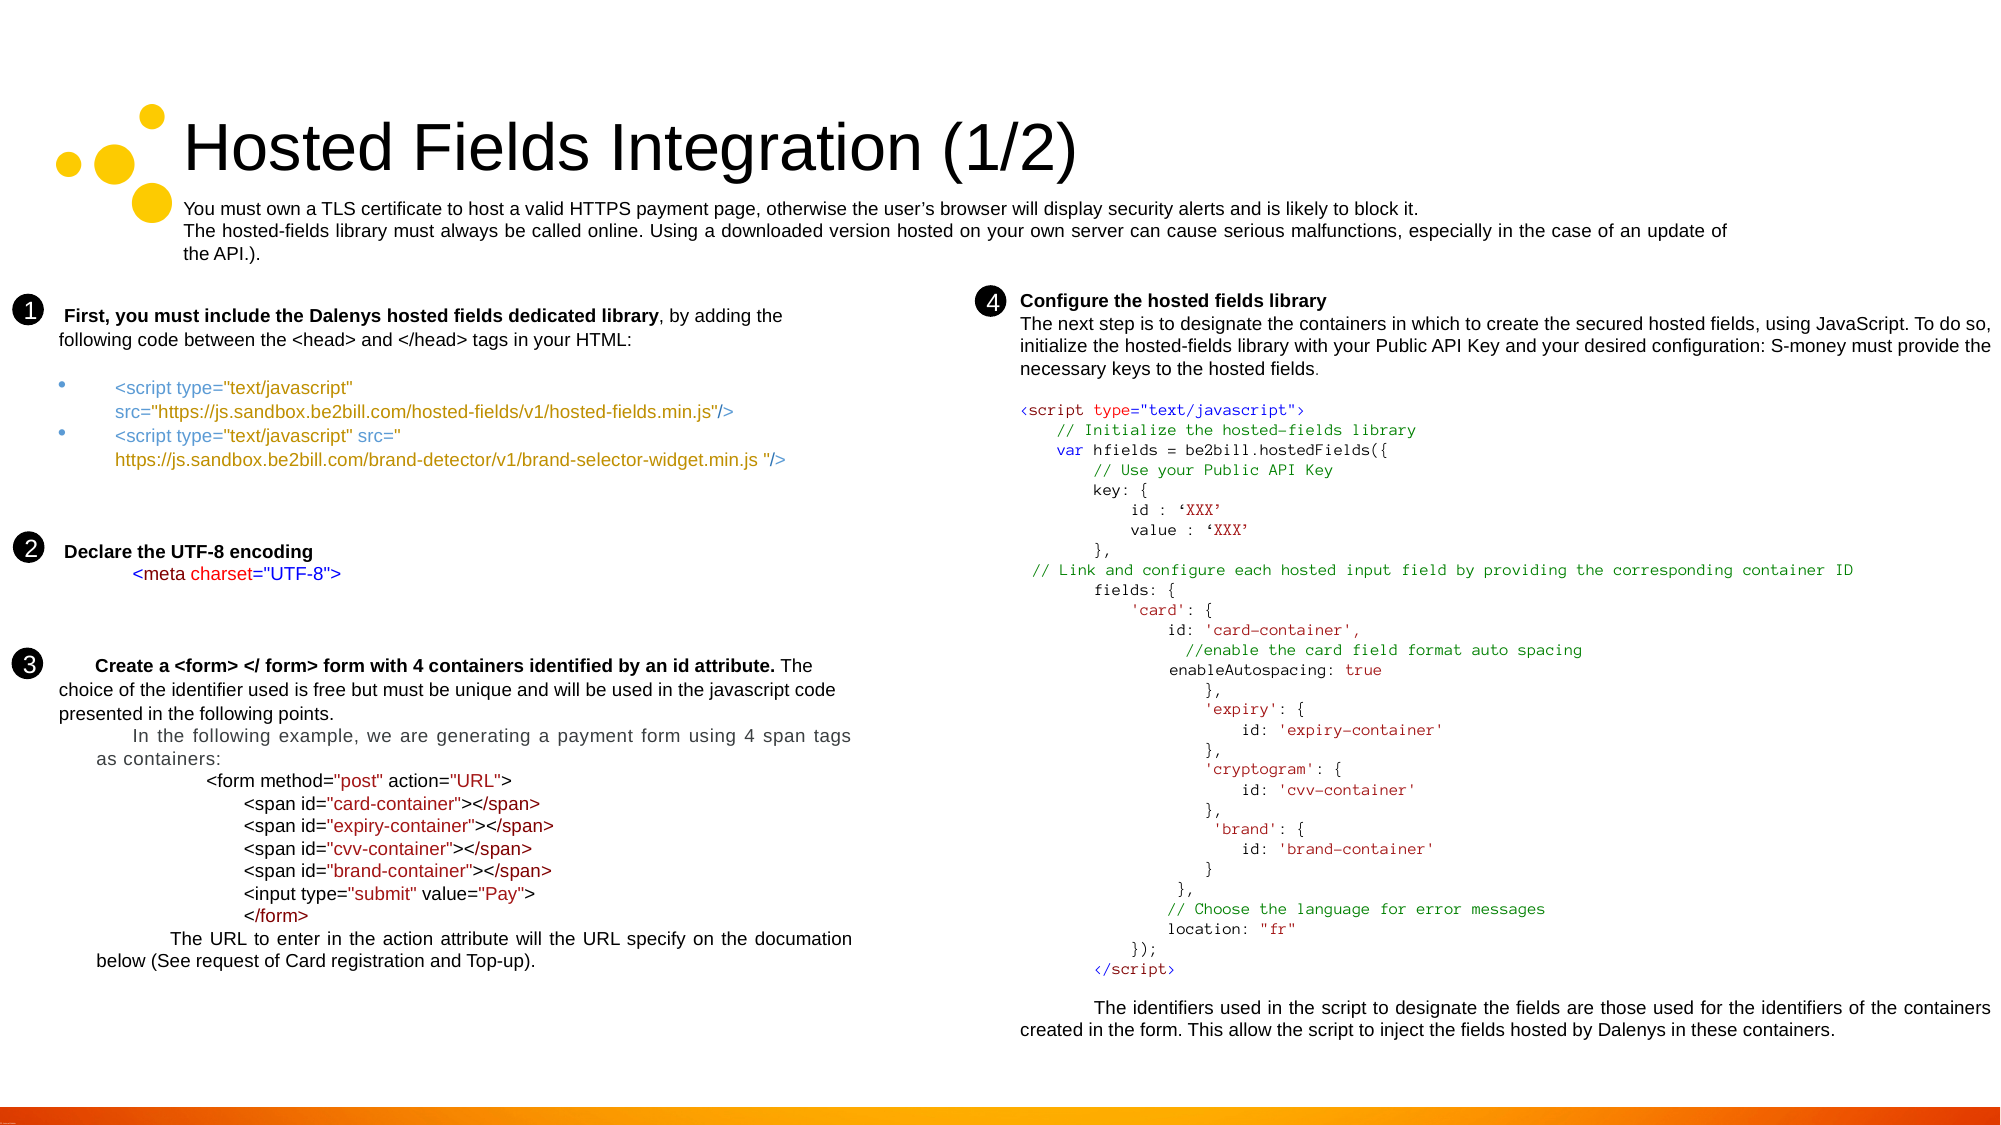

# Hosted Fields Integration (1/2)
You must own a TLS certificate to host a valid HTTPS payment page, otherwise the user’s browser will display security alerts and is likely to block it.
The hosted-fields library must always be called online. Using a downloaded version hosted on your own server can cause serious malfunctions, especially in the case of an update of the API.).
Configure the hosted fields library
The next step is to designate the containers in which to create the secured hosted fields, using JavaScript. To do so, initialize the hosted-fields library with your Public API Key and your desired configuration: S-money must provide the necessary keys to the hosted fields.

<script type="text/javascript">
    // Initialize the hosted-fields library
    var hfields = be2bill.hostedFields({
        // Use your Public API Key
        key: {
            id : ‘XXX’
            value : ‘XXX’
        },
  // Link and configure each hosted input field by providing the corresponding container ID
        fields: {
            'card': {
                id: 'card-container',
  //enable the card field format auto spacing
    	enableAutospacing: true
            },
            'expiry': {
                id: 'expiry-container'
            },
            'cryptogram': {
                id: 'cvv-container'
            },
     'brand': {
                id: 'brand-container'
            }
         },
        // Choose the language for error messages
        location: "fr"
    });
</script>

The identifiers used in the script to designate the fields are those used for the identifiers of the containers created in the form. This allow the script to inject the fields hosted by Dalenys in these containers.
4
1
 First, you must include the Dalenys hosted fields dedicated library, by adding the following code between the <head> and </head> tags in your HTML:

<script type="text/javascript" src="https://js.sandbox.be2bill.com/hosted-fields/v1/hosted-fields.min.js"/>
<script type="text/javascript" src=" https://js.sandbox.be2bill.com/brand-detector/v1/brand-selector-widget.min.js "/>

 Declare the UTF-8 encoding
<meta charset="UTF-8">

Create a <form> </ form> form with 4 containers identified by an id attribute. The choice of the identifier used is free but must be unique and will be used in the javascript code presented in the following points.
In the following example, we are generating a payment form using 4 span tags as containers:
<form method="post" action="URL">
<span id="card-container"></span>
<span id="expiry-container"></span>
<span id="cvv-container"></span>
<span id="brand-container"></span>
<input type="submit" value="Pay">
</form>
The URL to enter in the action attribute will the URL specify on the documation below (See request of Card registration and Top-up).
2
3